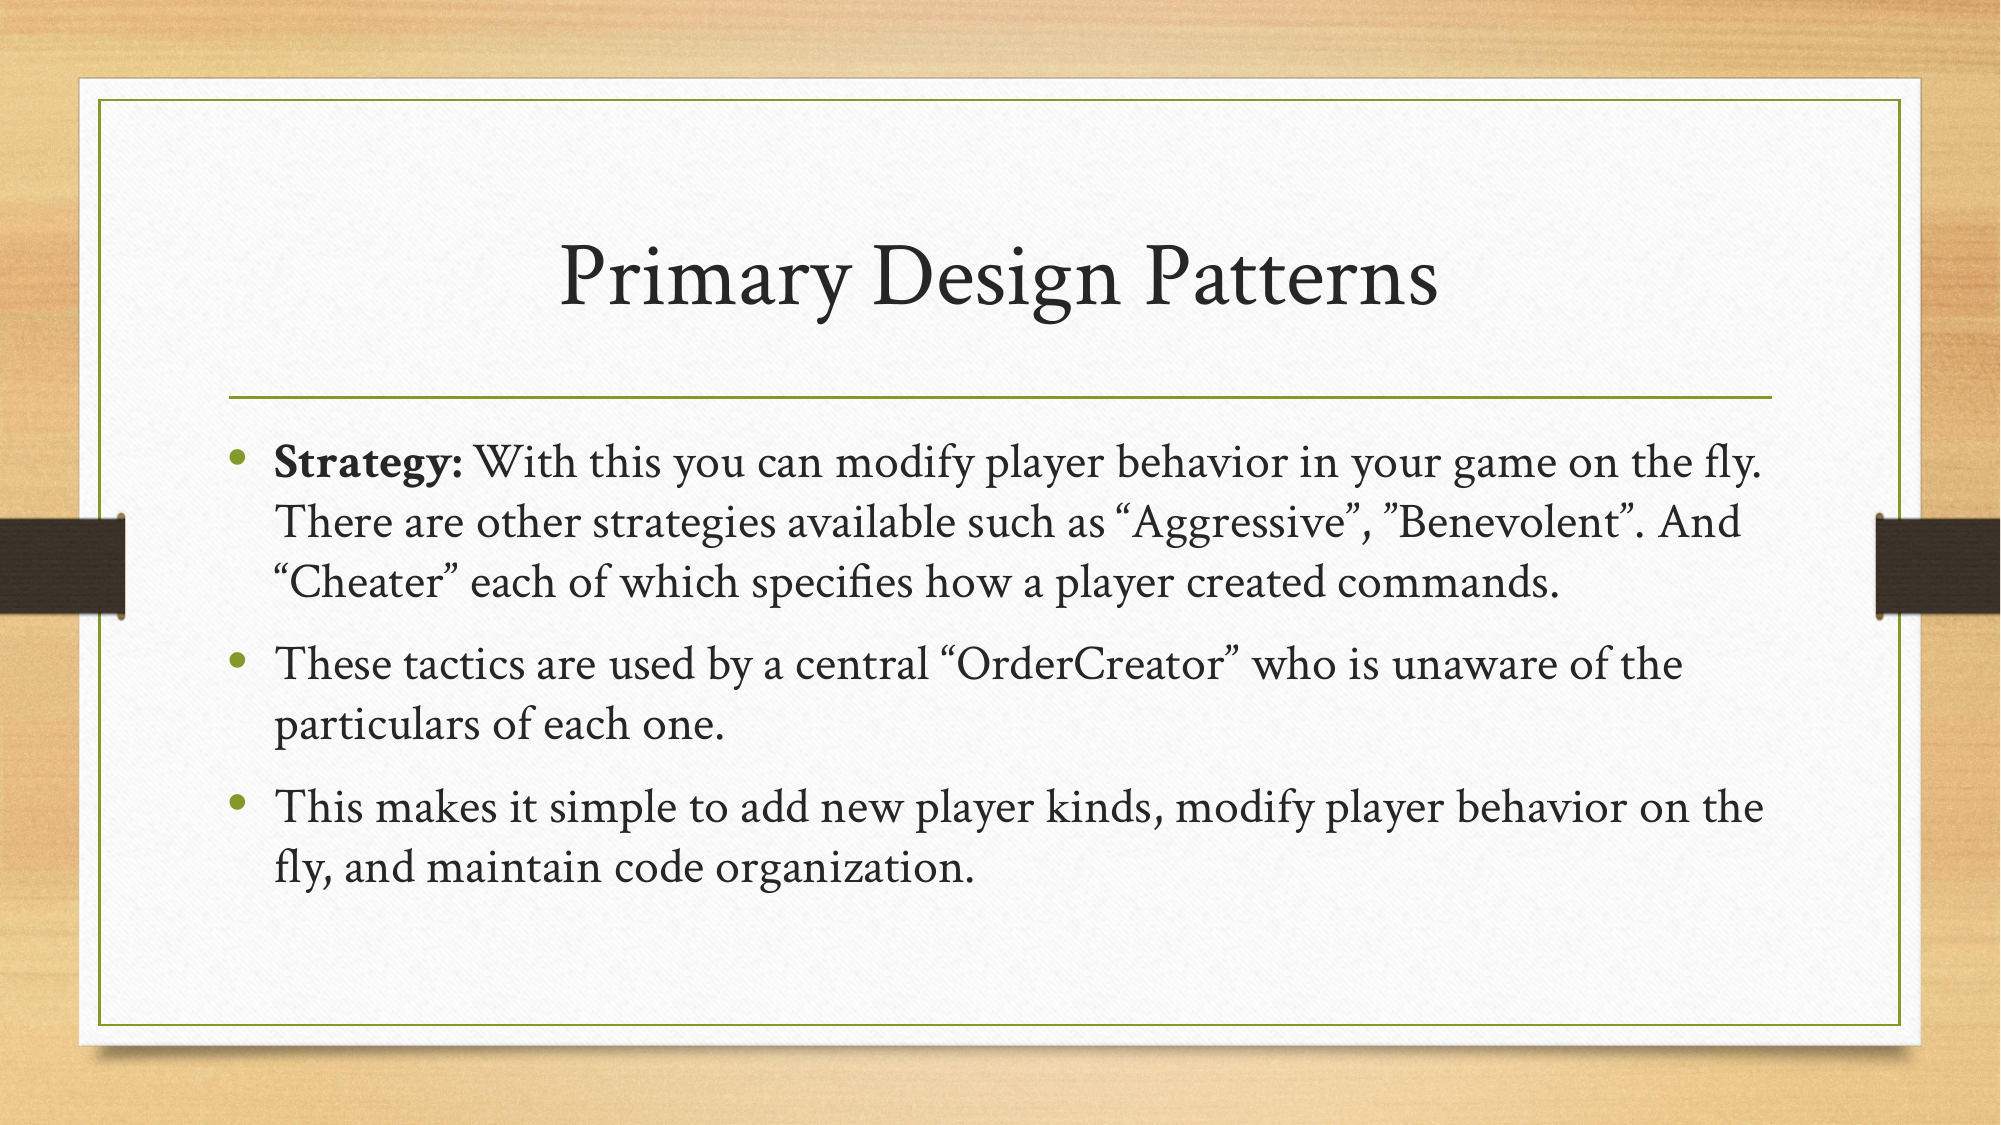

# Primary Design Patterns
Strategy: With this you can modify player behavior in your game on the fly. There are other strategies available such as “Aggressive”, ”Benevolent”. And “Cheater” each of which specifies how a player created commands.
These tactics are used by a central “OrderCreator” who is unaware of the particulars of each one.
This makes it simple to add new player kinds, modify player behavior on the fly, and maintain code organization.